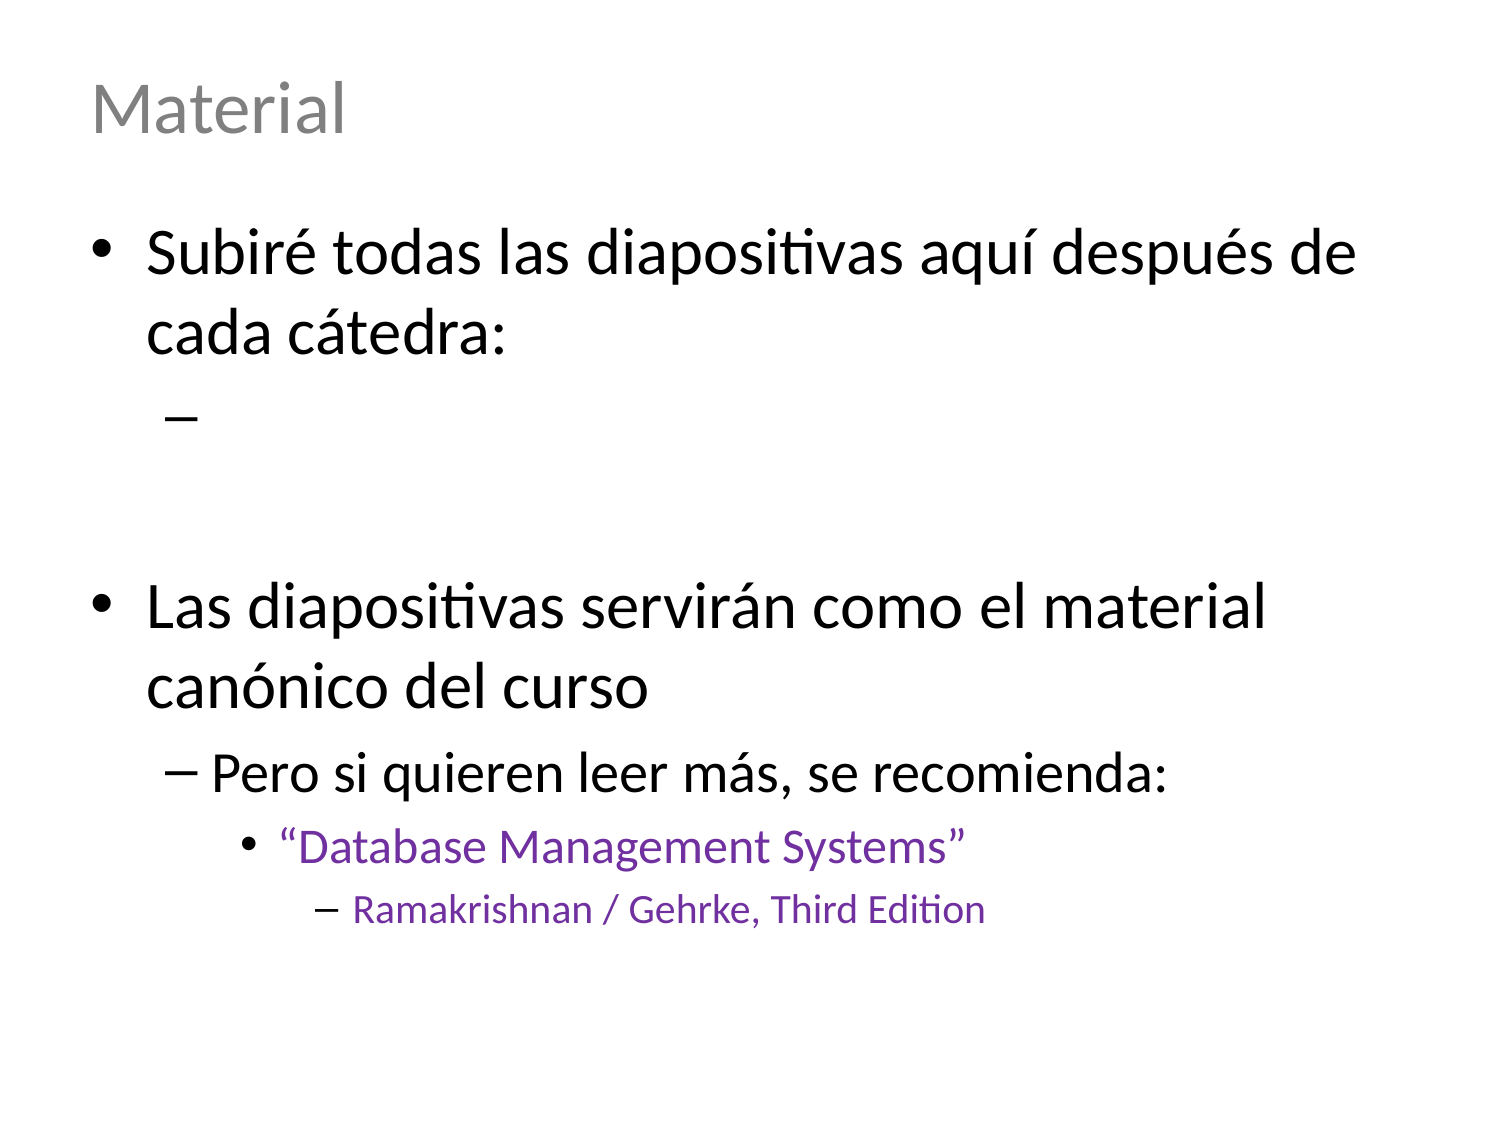

# Material
Subiré todas las diapositivas aquí después de cada cátedra:

Las diapositivas servirán como el material canónico del curso
Pero si quieren leer más, se recomienda:
“Database Management Systems”
Ramakrishnan / Gehrke, Third Edition